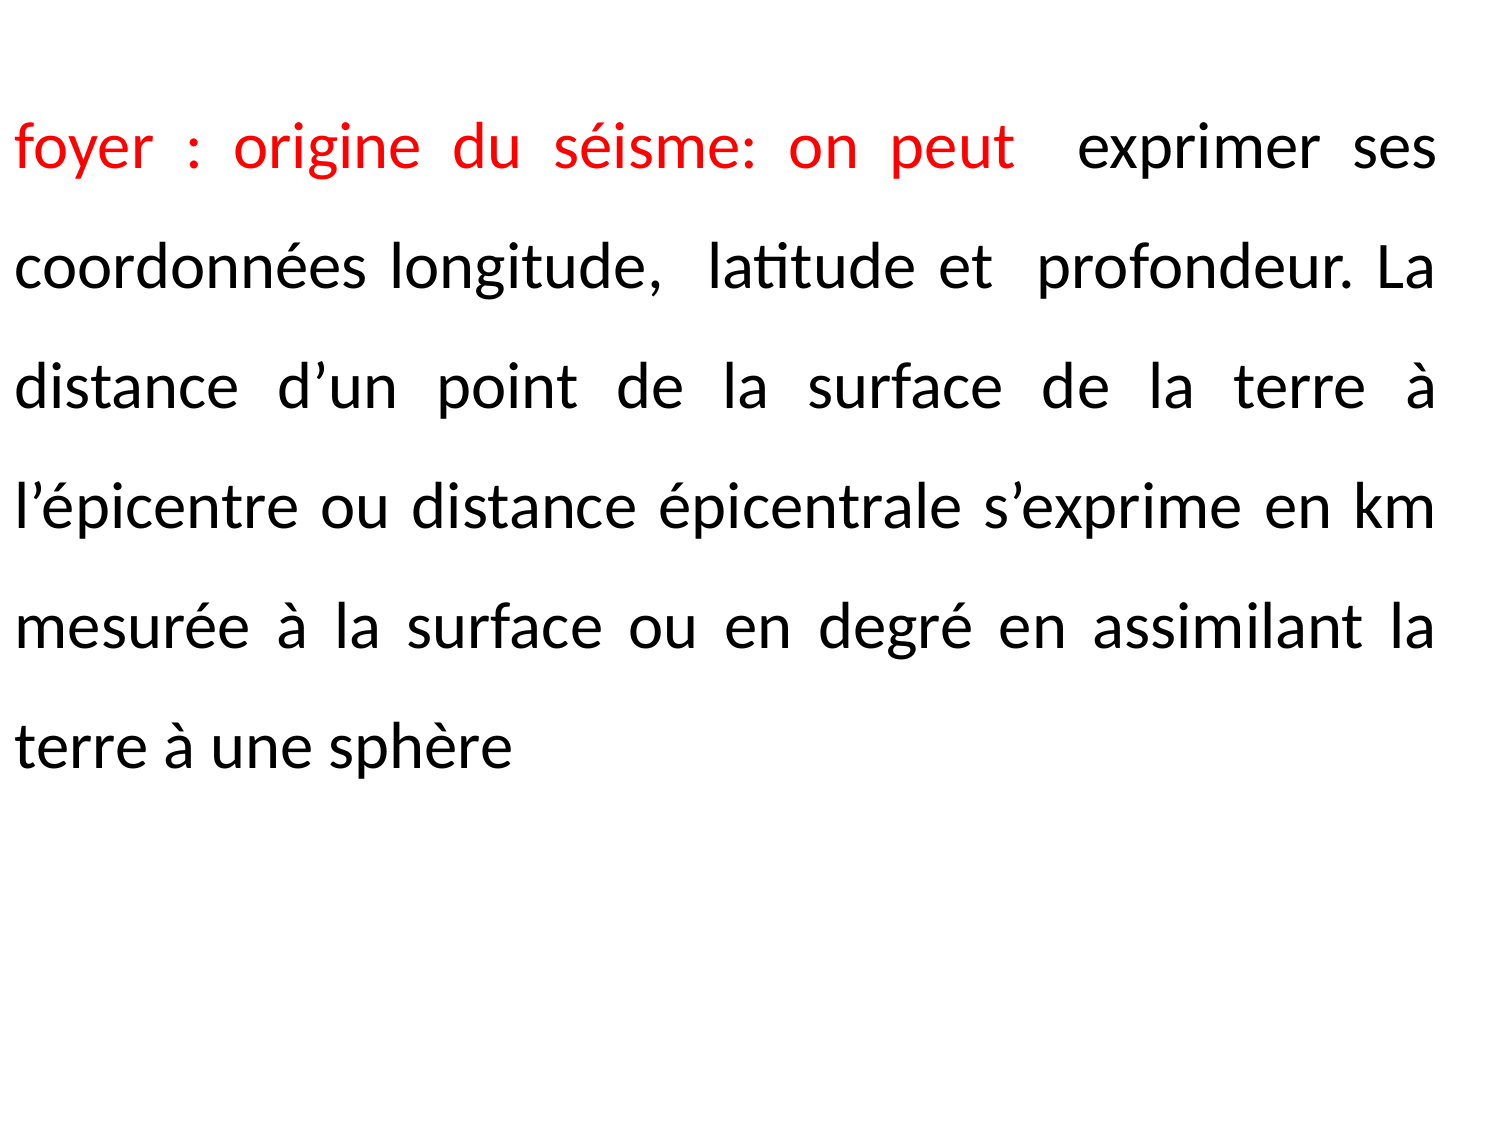

foyer : origine du séisme: on peut  exprimer ses coordonnées longitude,  latitude et  profondeur. La distance d’un point de la surface de la terre à l’épicentre ou distance épicentrale s’exprime en km mesurée à la surface ou en degré en assimilant la terre à une sphère